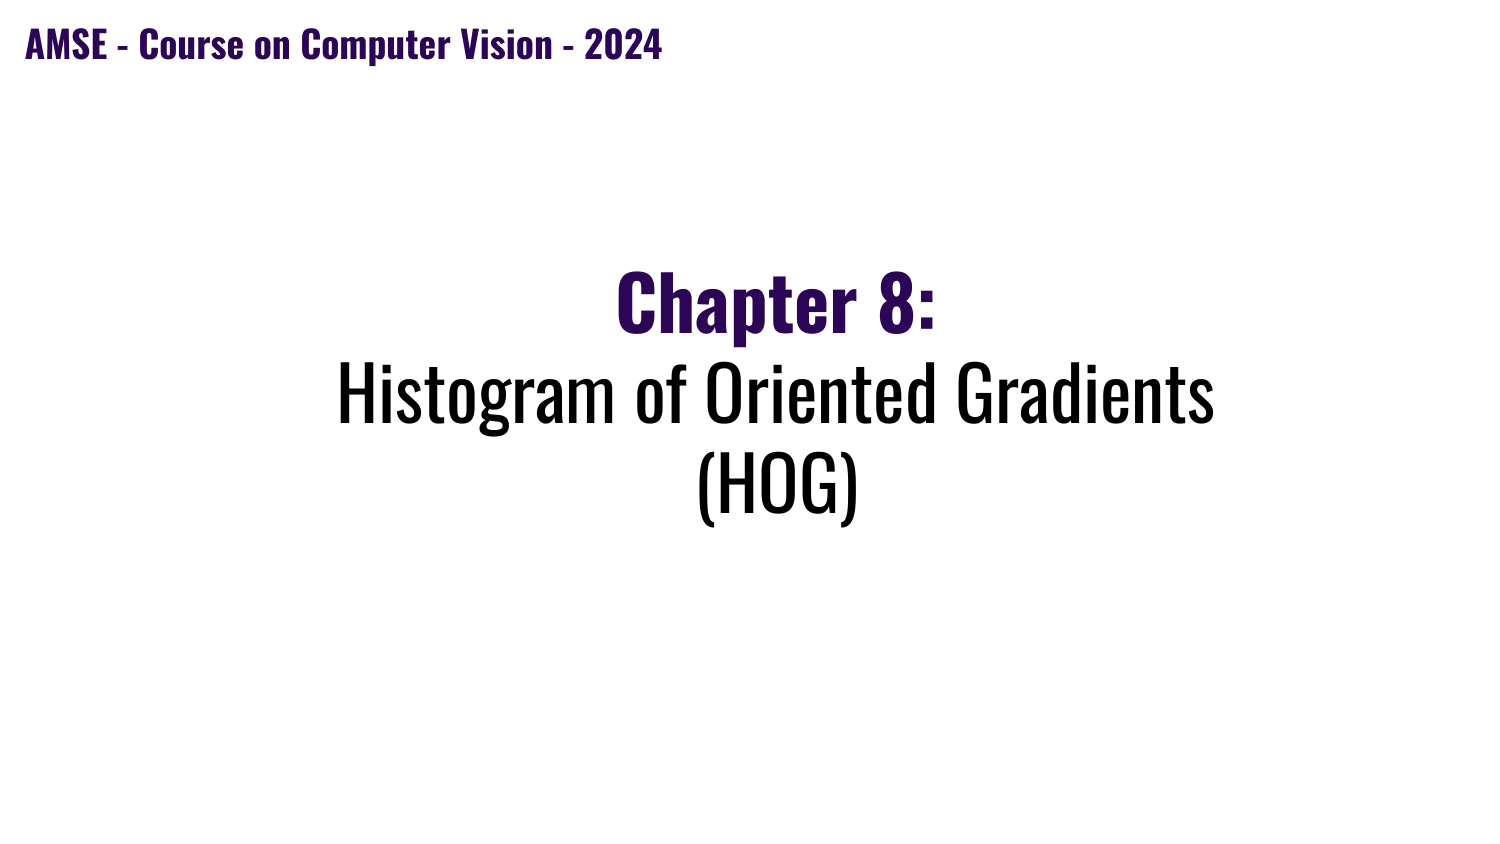

AMSE - Course on Computer Vision - 2024
# Chapter 8: Histogram of Oriented Gradients (HOG)